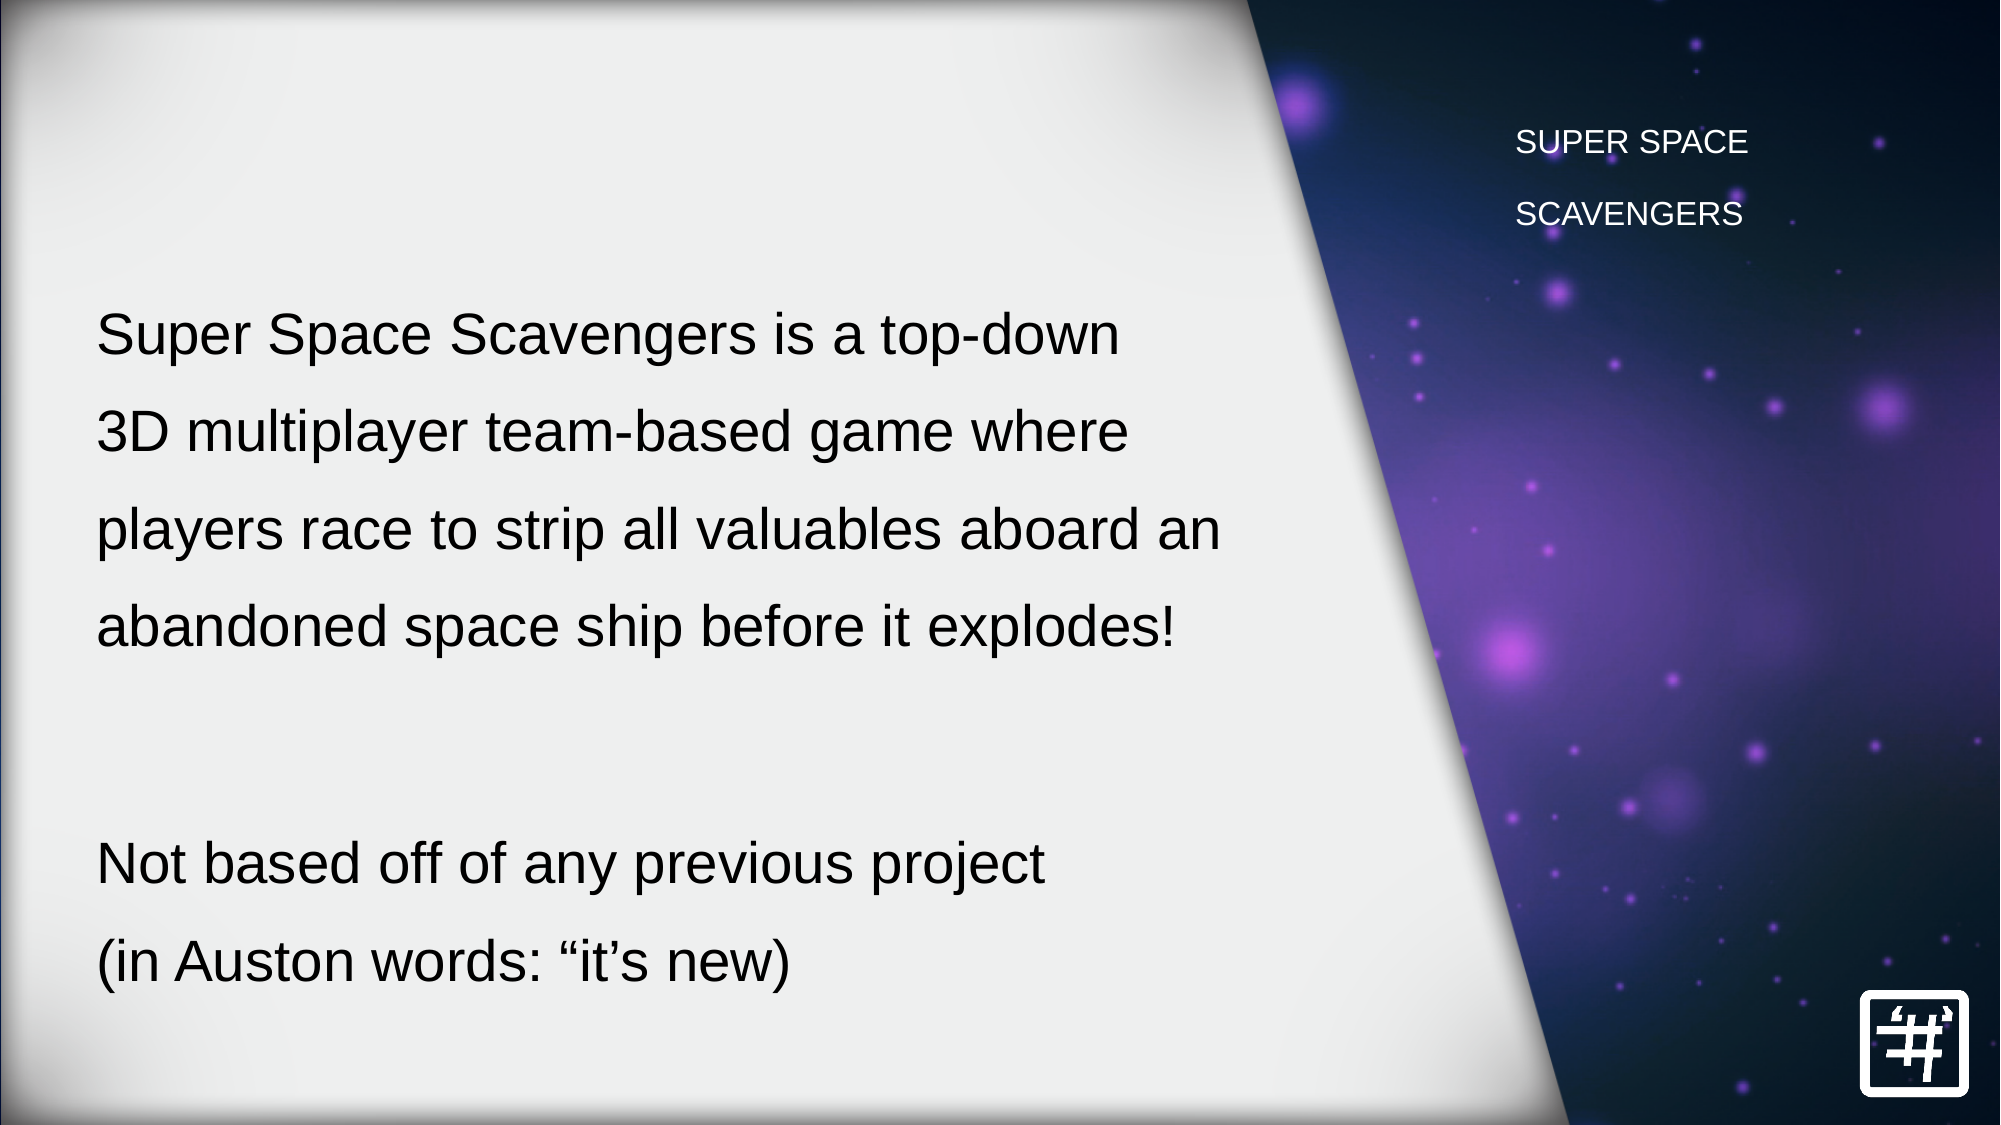

Super Space Scavengers is a top-down
3D multiplayer team-based game where
players race to strip all valuables aboard an
abandoned space ship before it explodes!

Not based off of any previous project
(in Auston words: “it’s new)